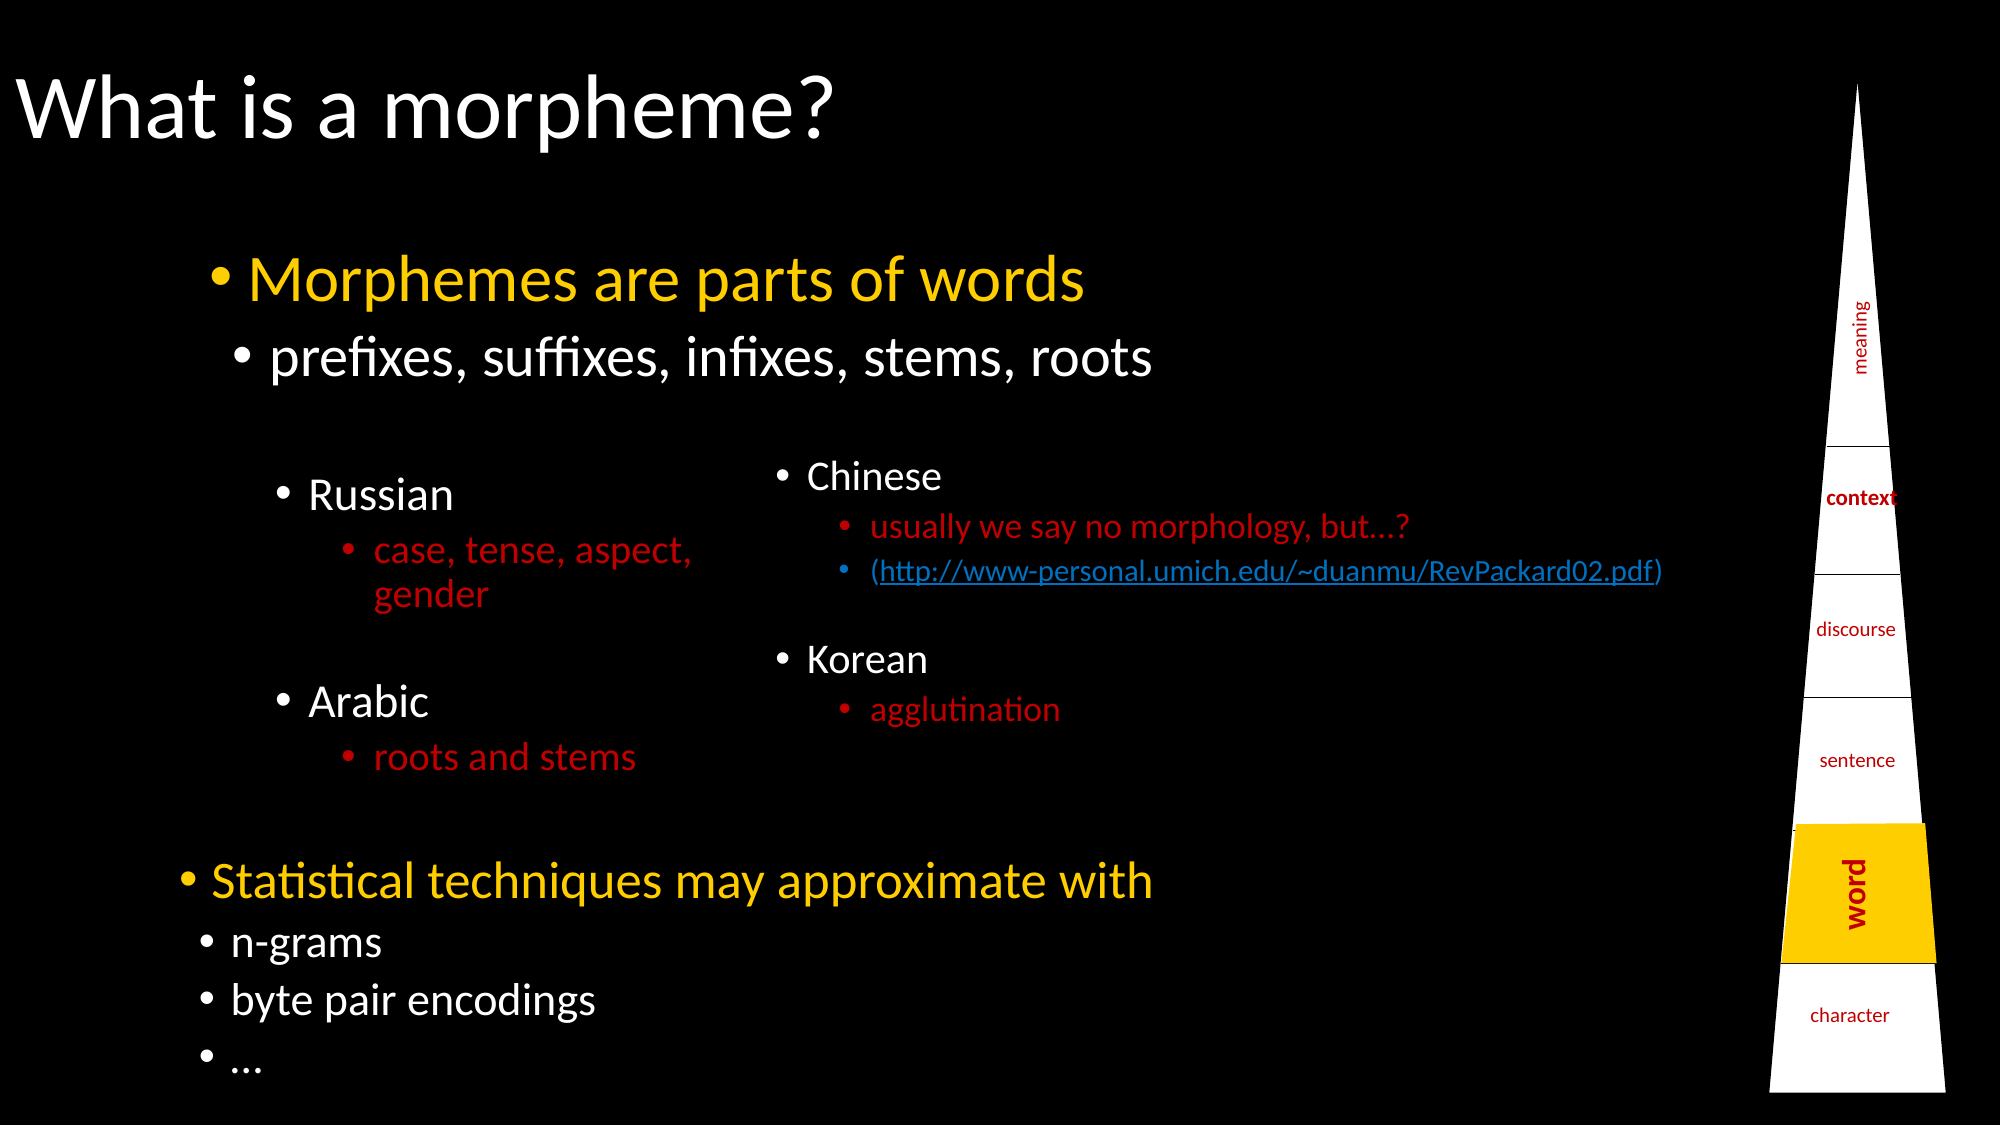

# What is a morpheme?

meaning
context
discourse
sentence
word
character

word

Morphemes are parts of words
prefixes, suffixes, infixes, stems, roots

Chinese
usually we say no morphology, but…?
(http://www-personal.umich.edu/~duanmu/RevPackard02.pdf)

Korean
agglutination

Russian
case, tense, aspect, gender

Arabic
roots and stems

Statistical techniques may approximate with
n-grams
byte pair encodings
…